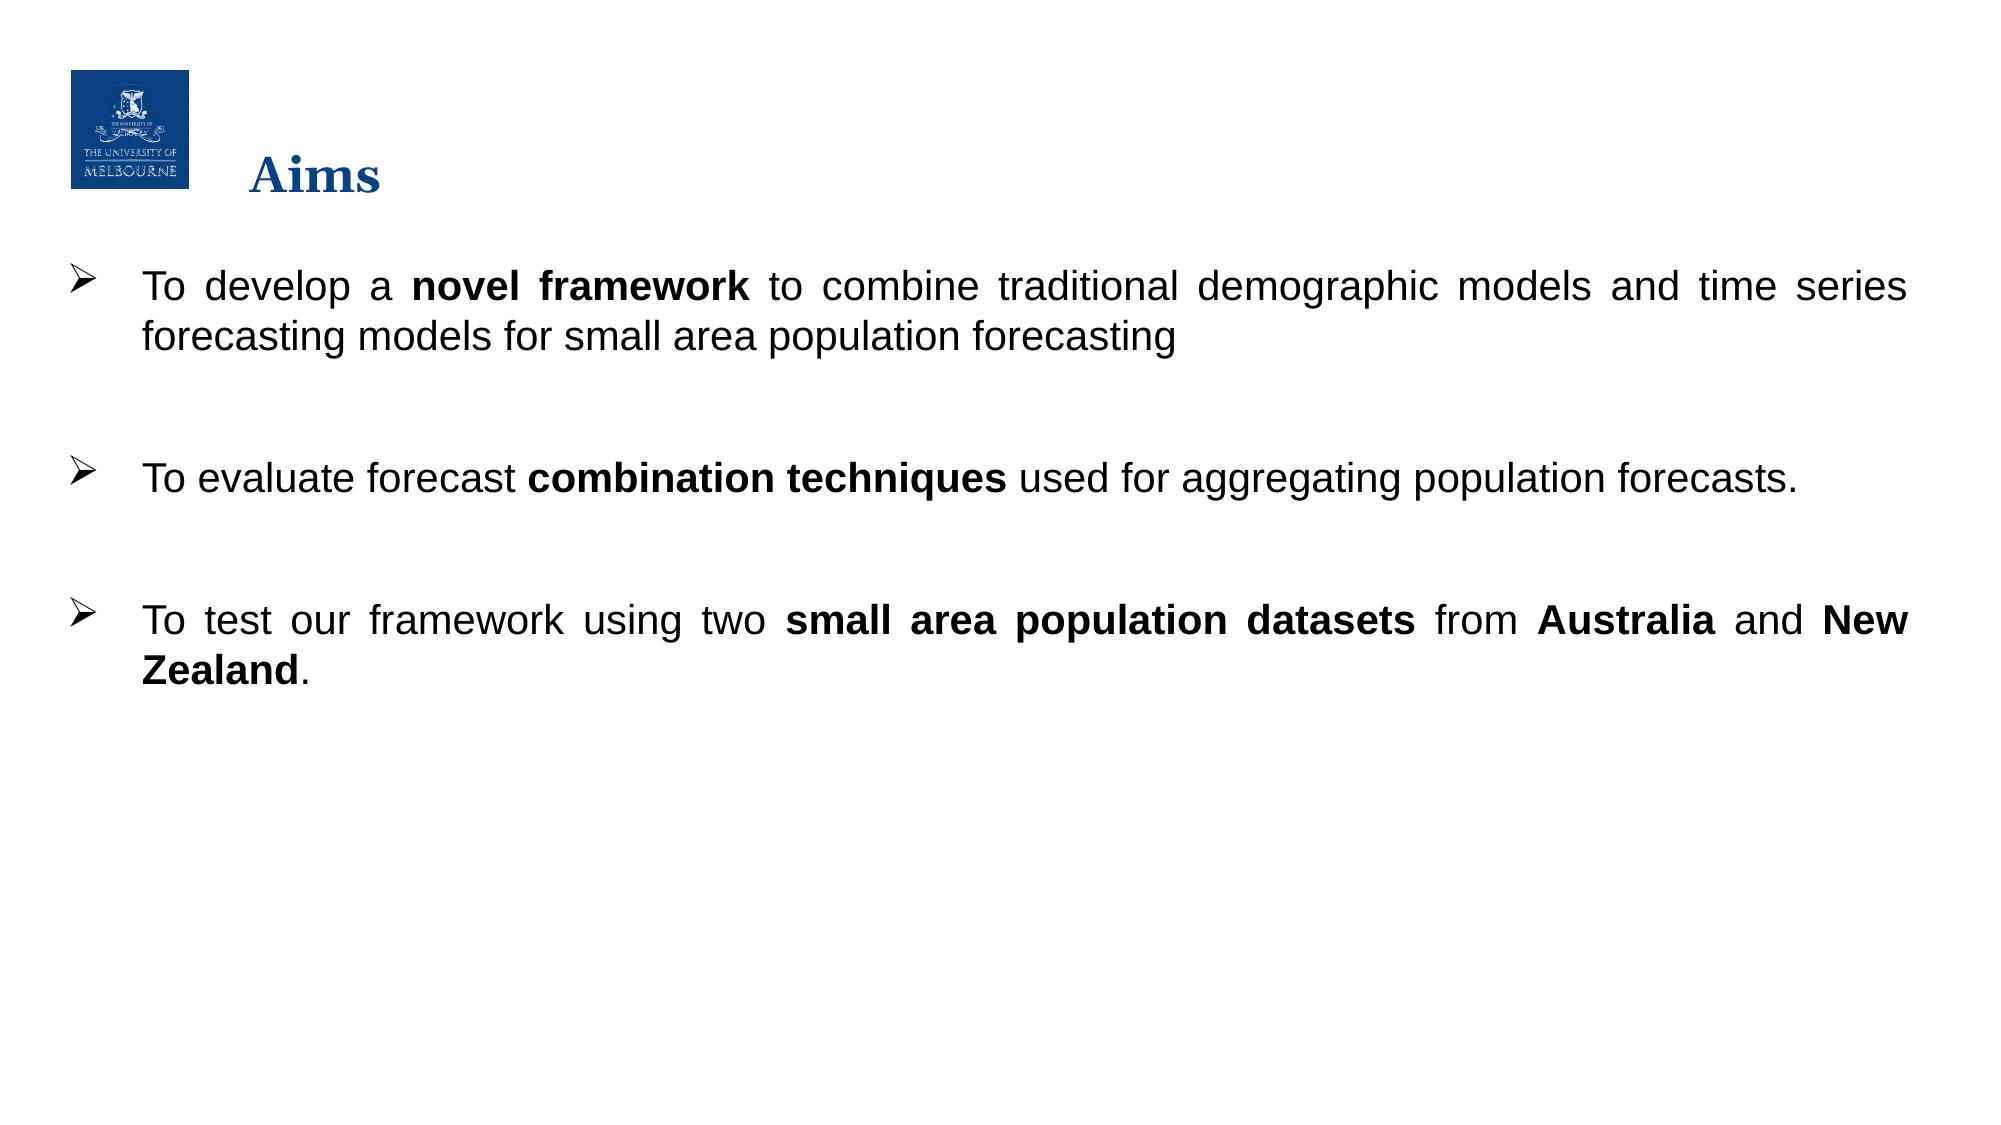

# Aims
To develop a novel framework to combine traditional demographic models and time series forecasting models for small area population forecasting

To evaluate forecast combination techniques used for aggregating population forecasts.

To test our framework using two small area population datasets from Australia and New Zealand.